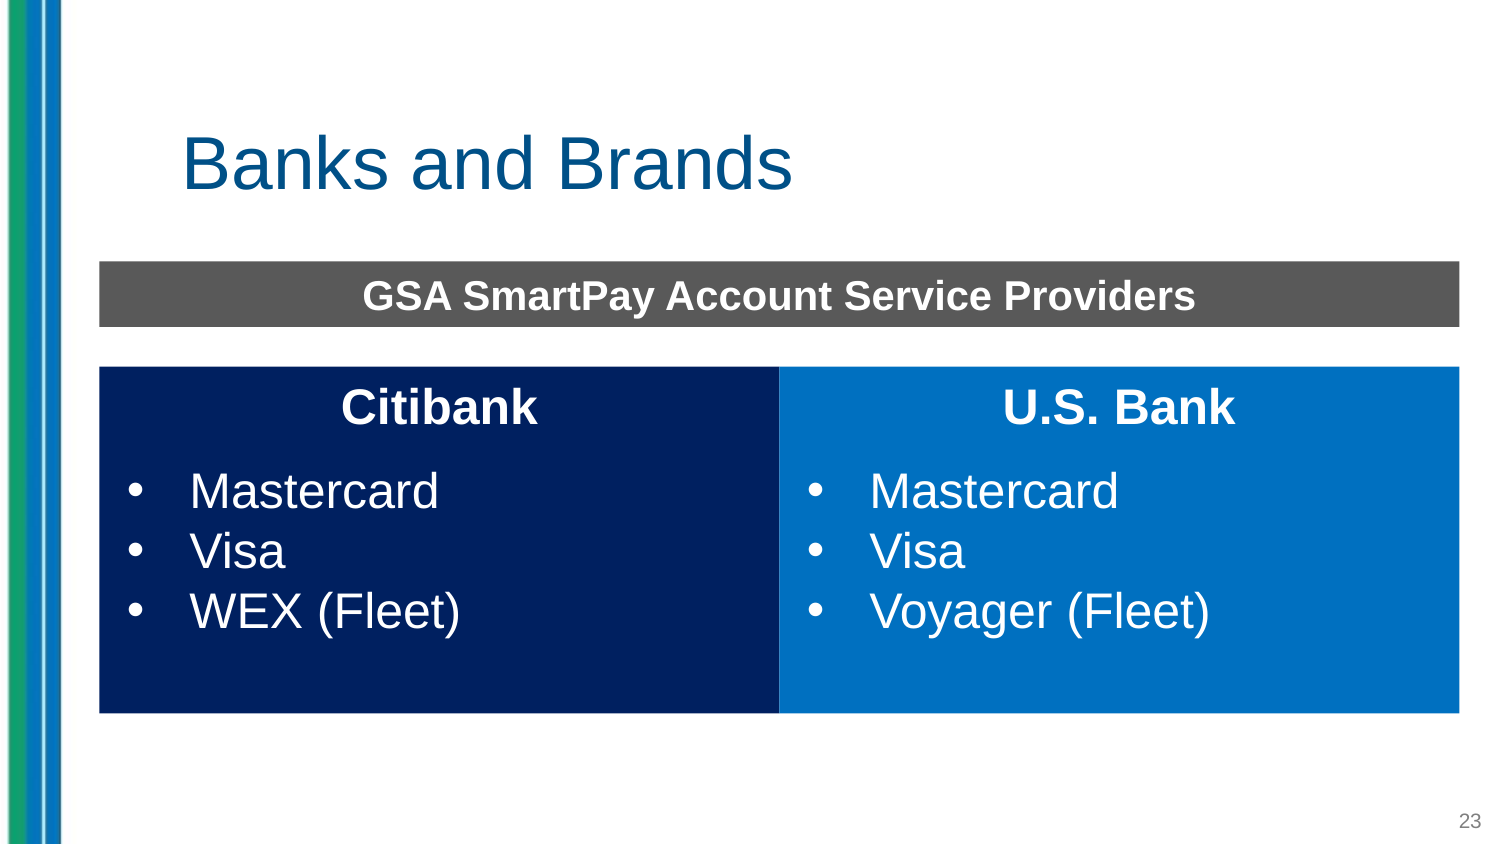

# Banks and Brands
GSA SmartPay Account Service Providers
U.S. Bank
Mastercard
Visa
Voyager (Fleet)
Citibank
Mastercard
Visa
WEX (Fleet)